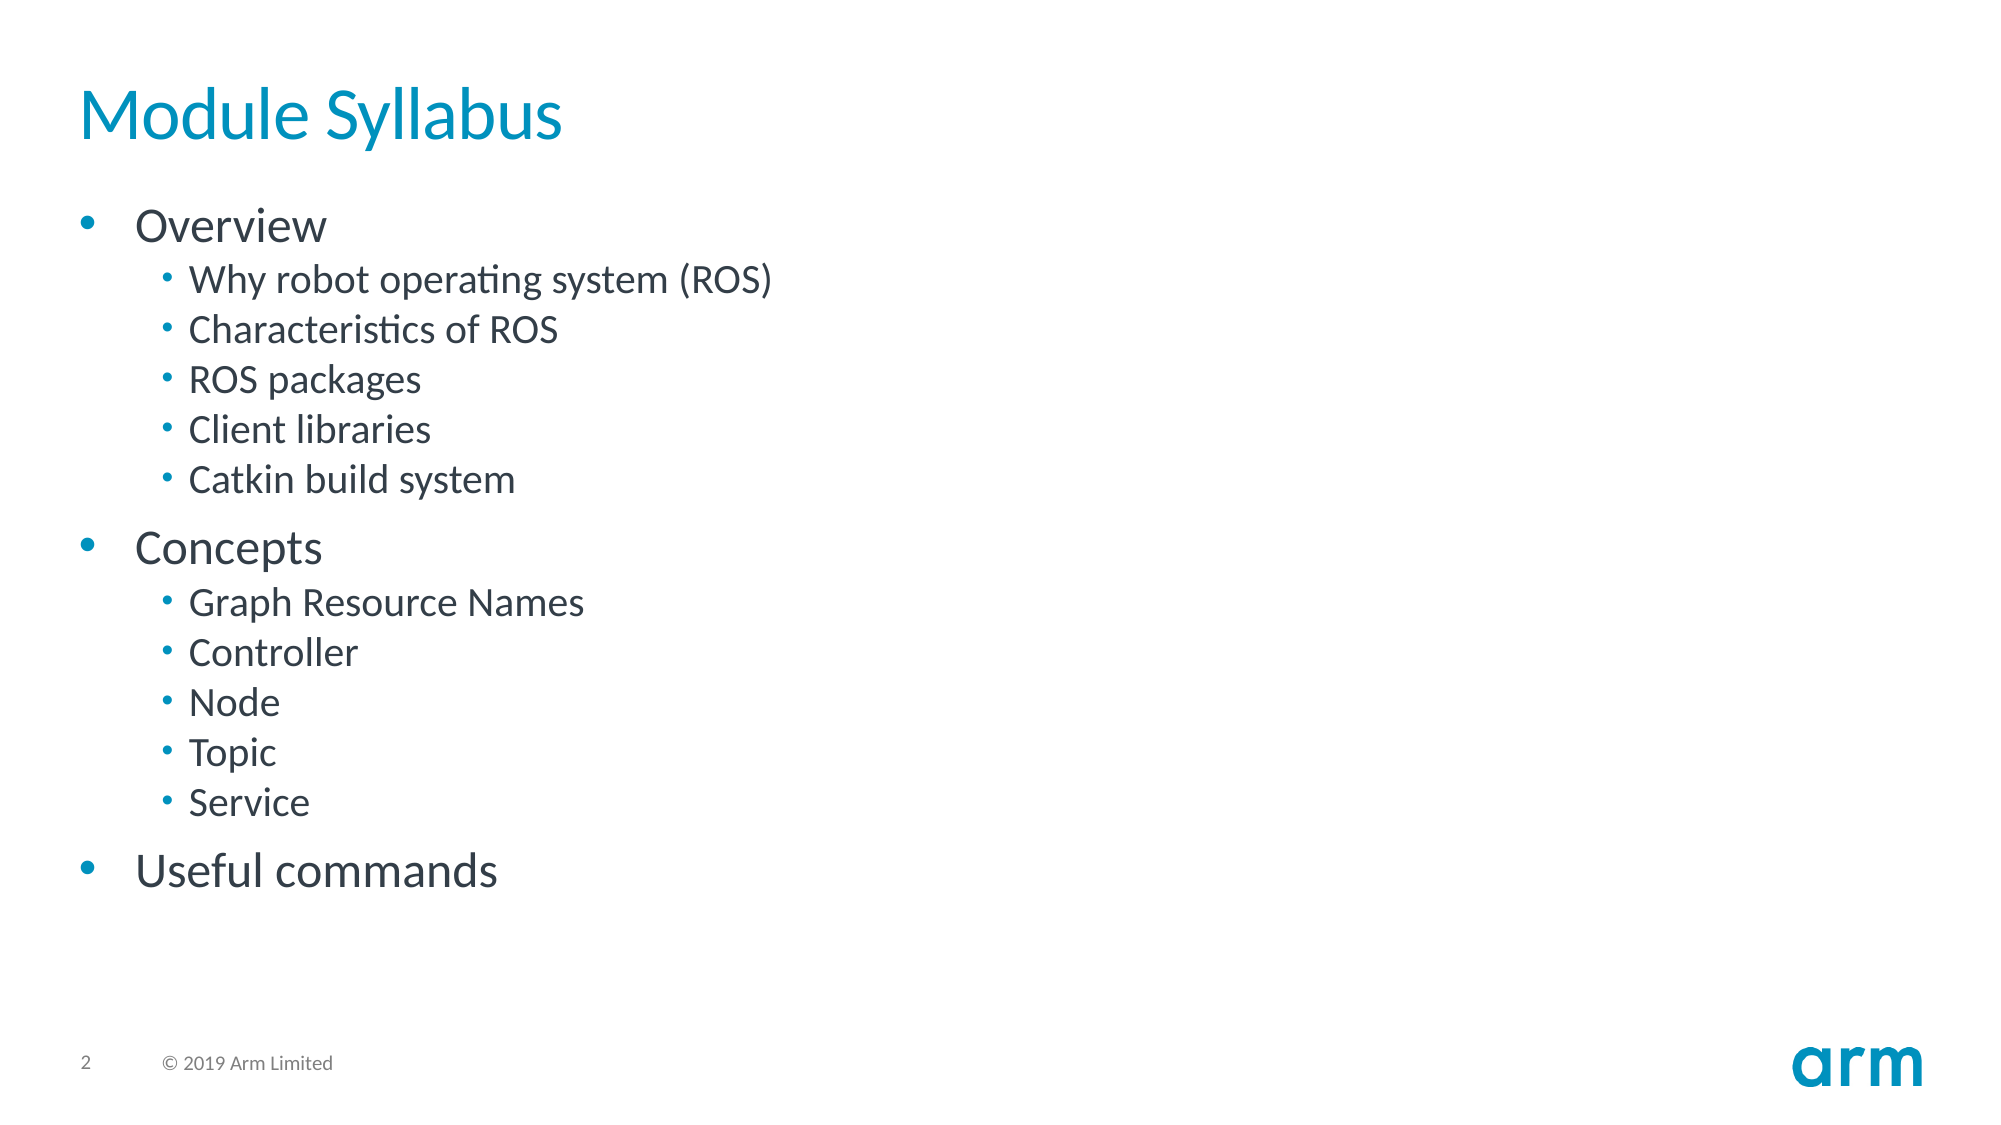

# Module Syllabus
Overview
Why robot operating system (ROS)
Characteristics of ROS
ROS packages
Client libraries
Catkin build system
Concepts
Graph Resource Names
Controller
Node
Topic
Service
Useful commands